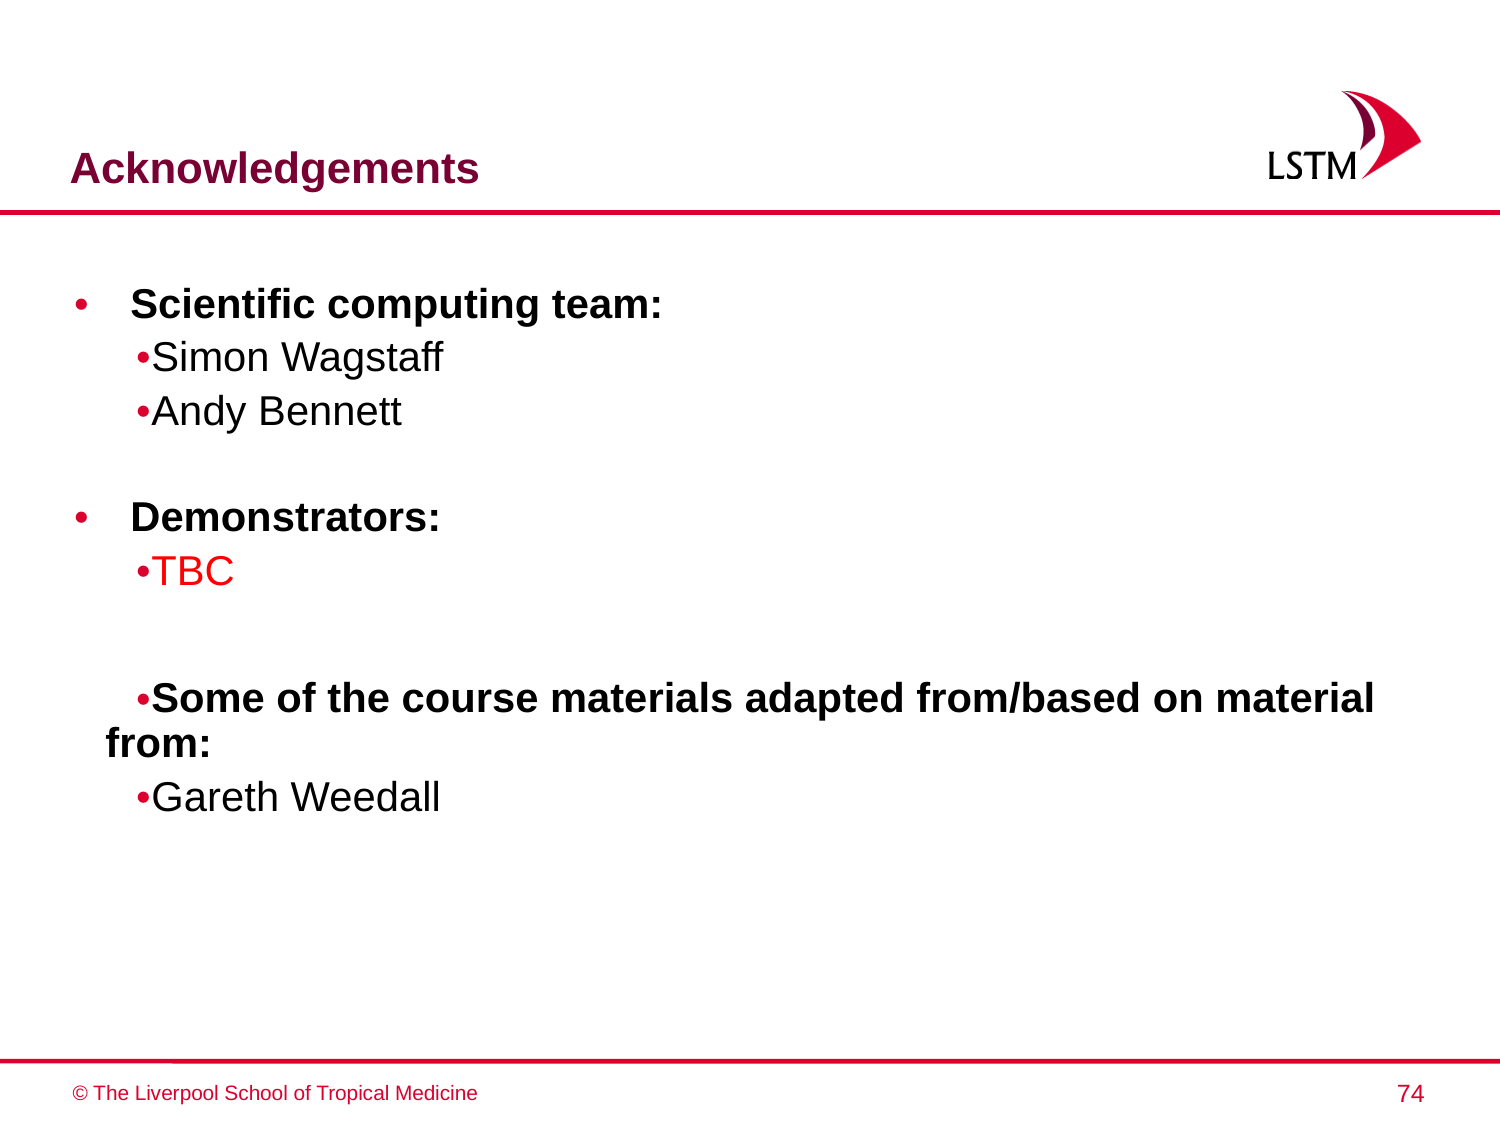

# Acknowledgements
Scientific computing team:
Simon Wagstaff
Andy Bennett

Demonstrators:
TBC

Some of the course materials adapted from/based on material from:
Gareth Weedall